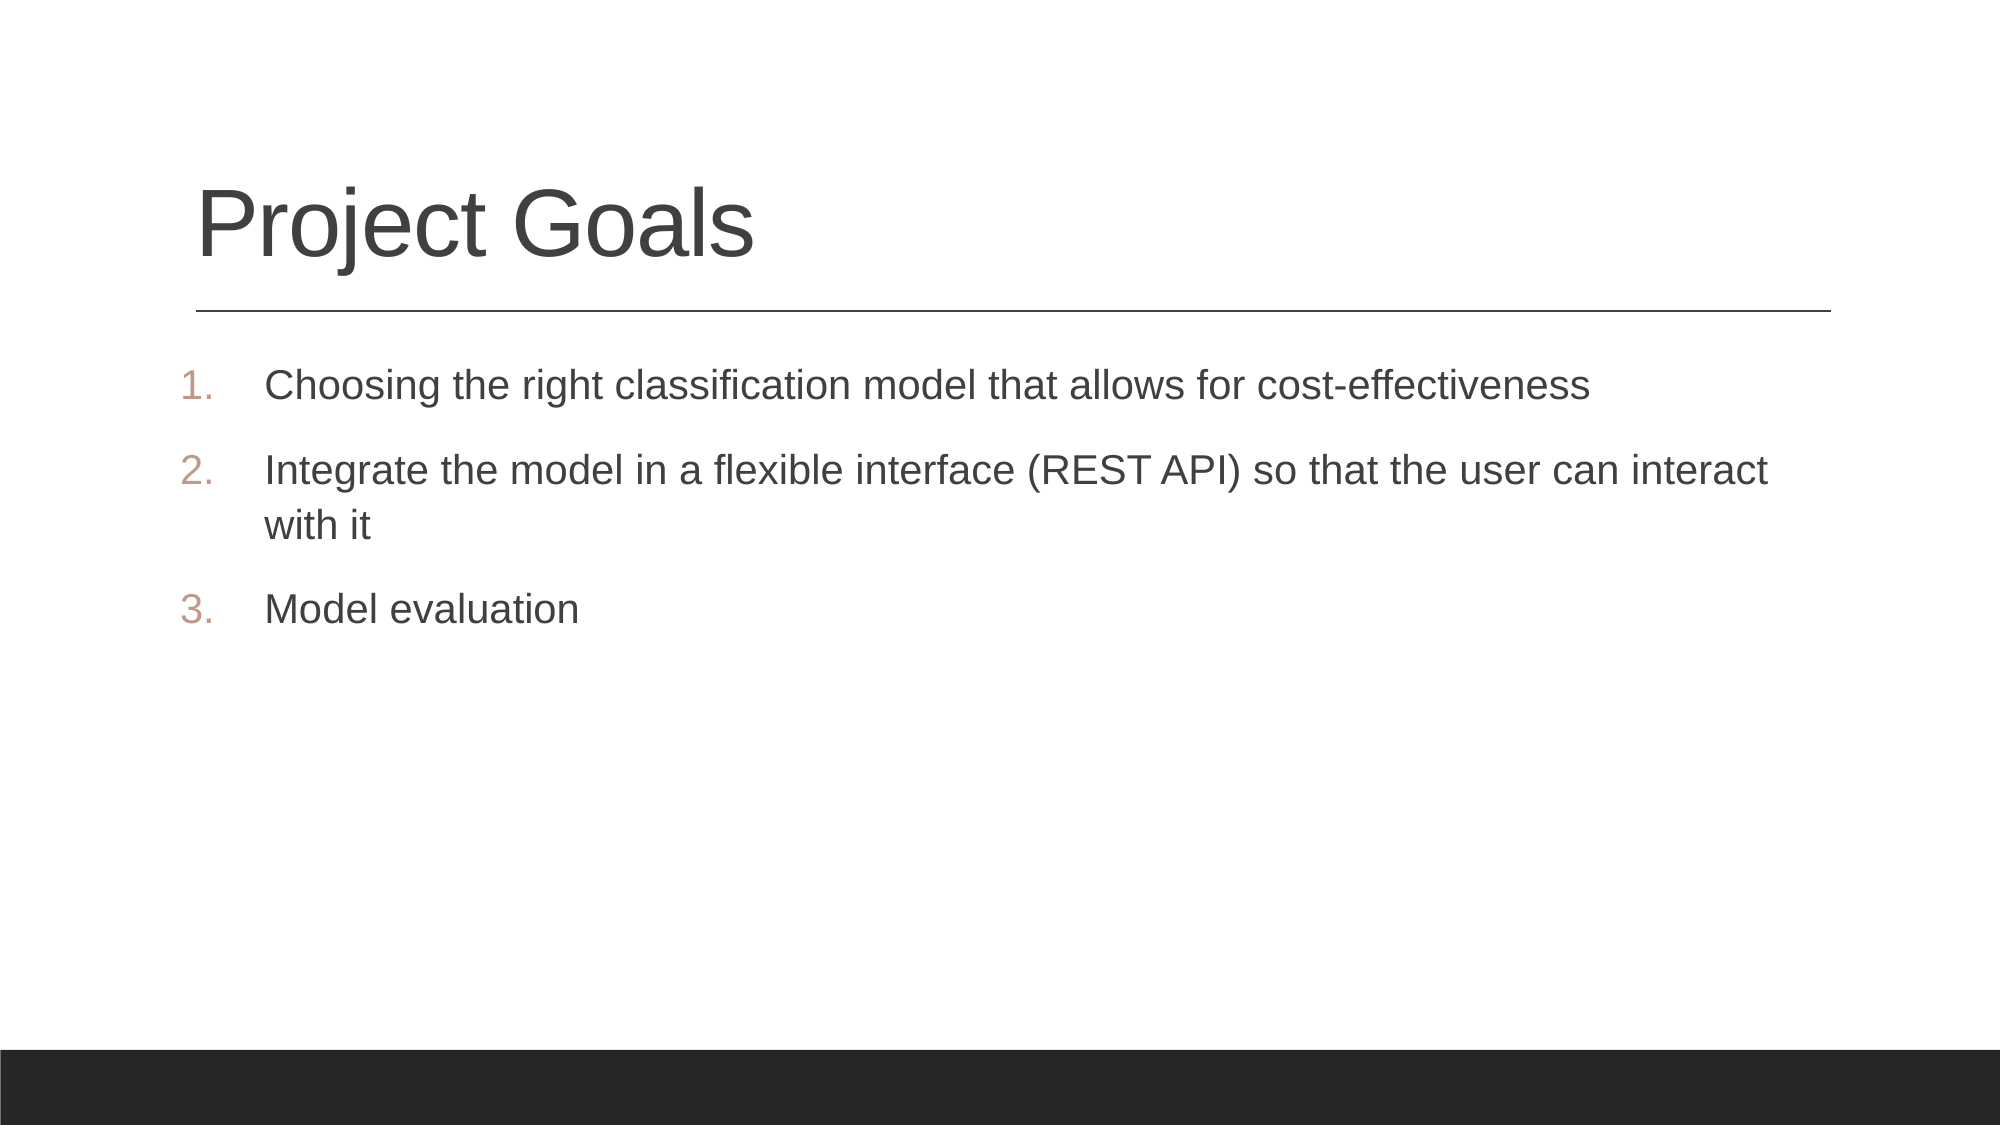

# Project Goals
Choosing the right classification model that allows for cost-effectiveness
Integrate the model in a flexible interface (REST API) so that the user can interact with it
Model evaluation